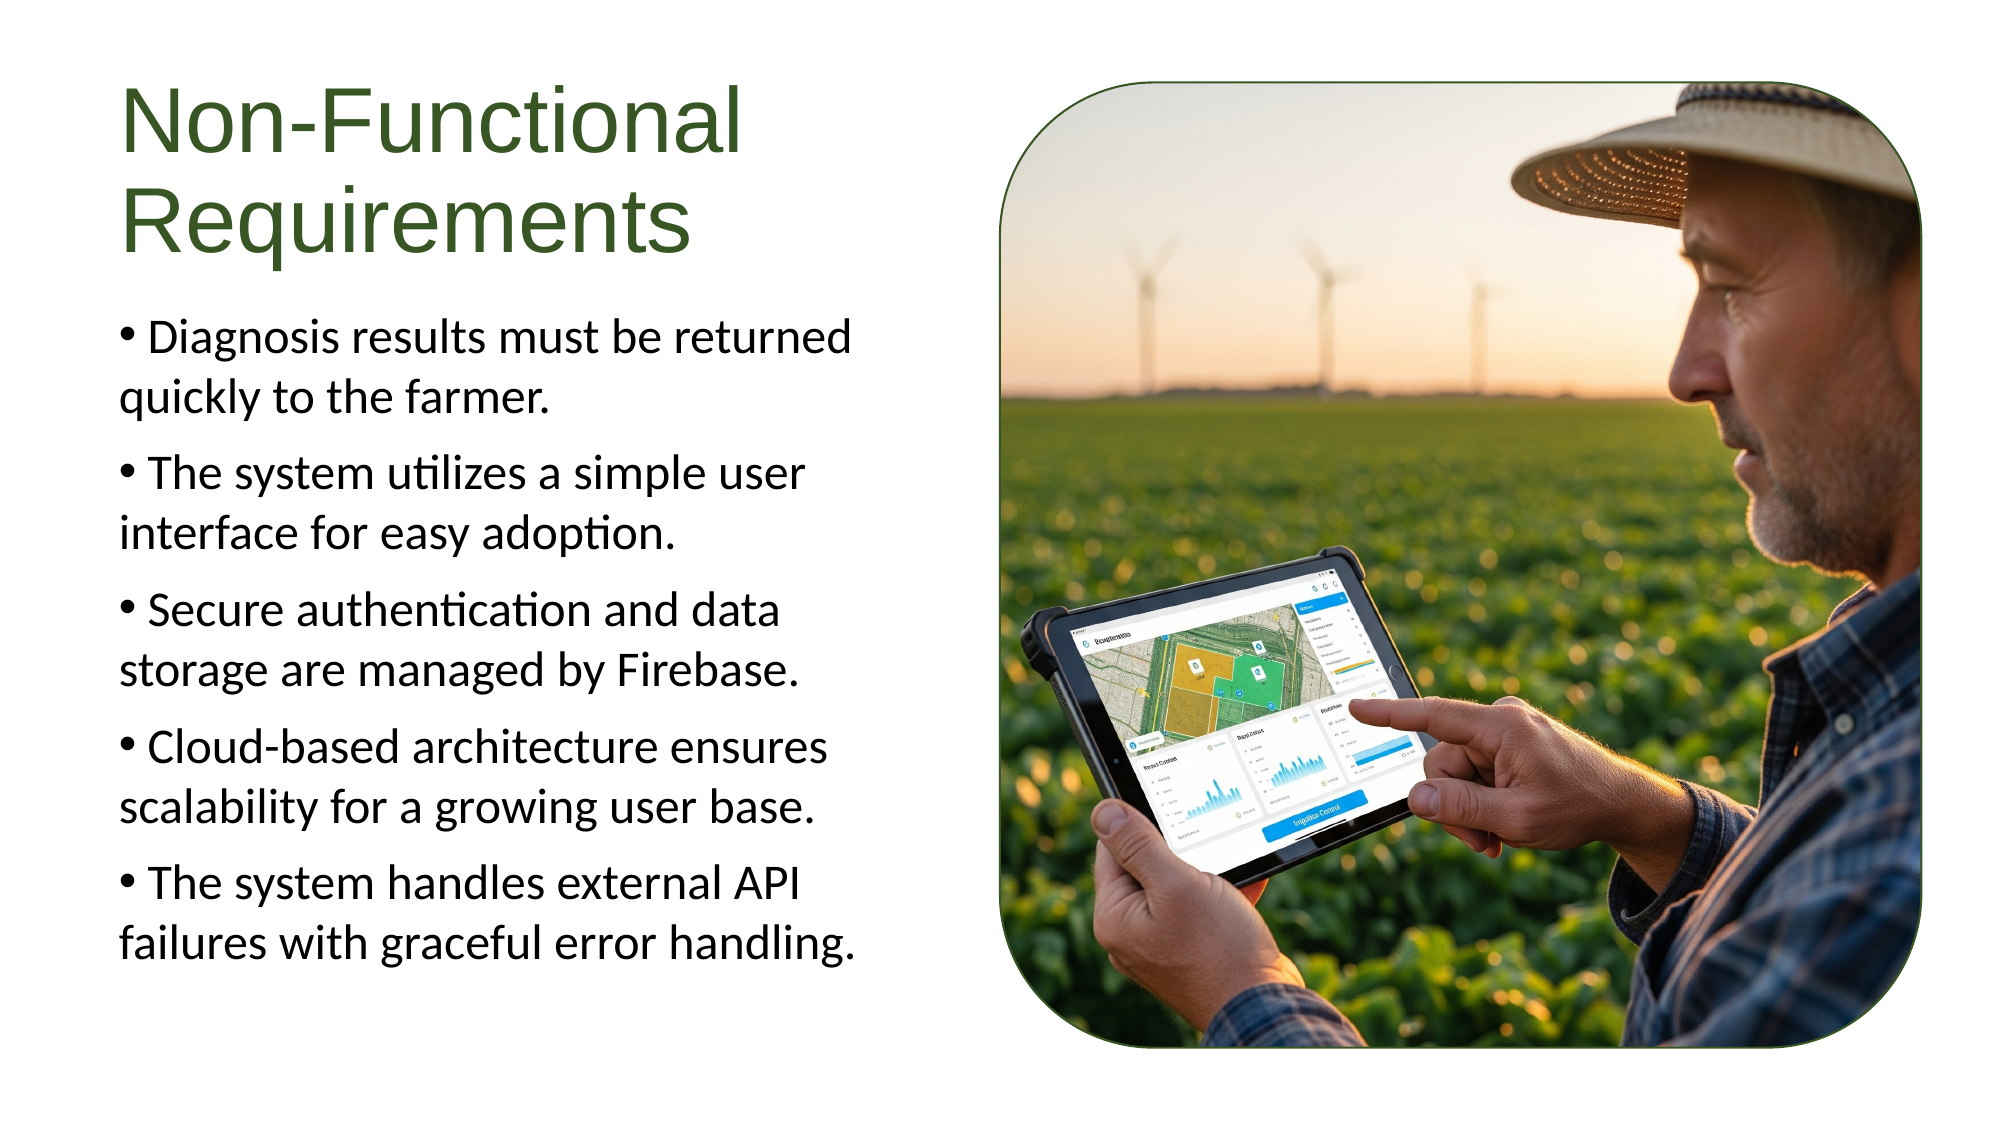

# Non-Functional Requirements

 Diagnosis results must be returned quickly to the farmer.
 The system utilizes a simple user interface for easy adoption.
 Secure authentication and data storage are managed by Firebase.
 Cloud-based architecture ensures scalability for a growing user base.
 The system handles external API failures with graceful error handling.